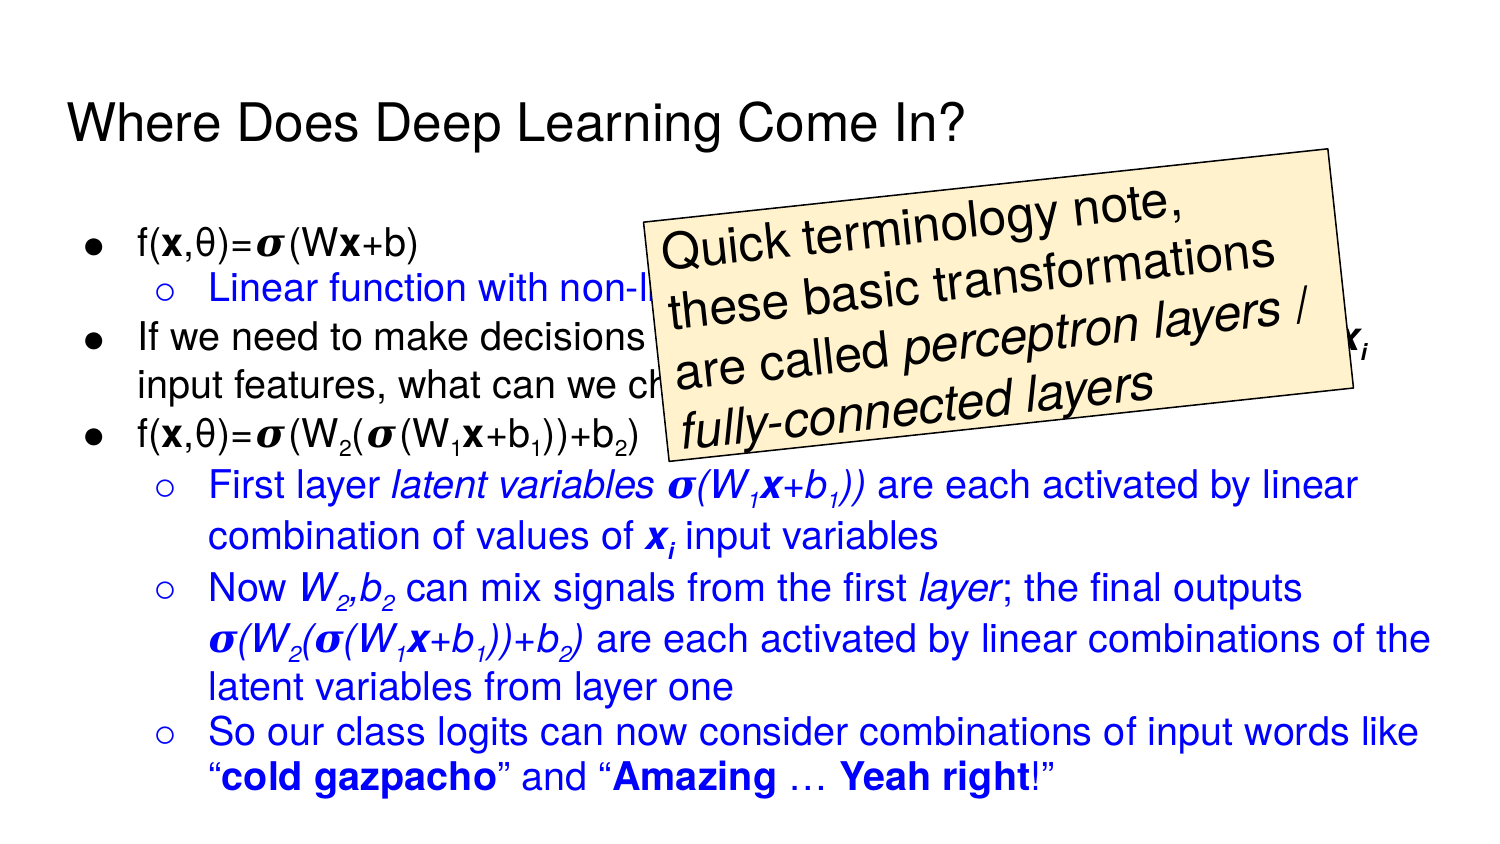

# Where Does Deep Learning Come In?
Quick terminology note, these basic transformations are called perceptron layers / fully-connected layers
f(x,θ)=𝝈(Wx+b)
Linear function with non-linear, sigmoid activation
If we need to make decisions considering interplay between multiple xi input features, what can we change in our function?
f(x,θ)=𝝈(W2(𝝈(W1x+b1))+b2)
First layer latent variables 𝝈(W1x+b1)) are each activated by linear combination of values of xi input variables
Now W2,b2 can mix signals from the first layer; the final outputs 𝝈(W2(𝝈(W1x+b1))+b2) are each activated by linear combinations of the latent variables from layer one
So our class logits can now consider combinations of input words like “cold gazpacho” and “Amazing … Yeah right!”